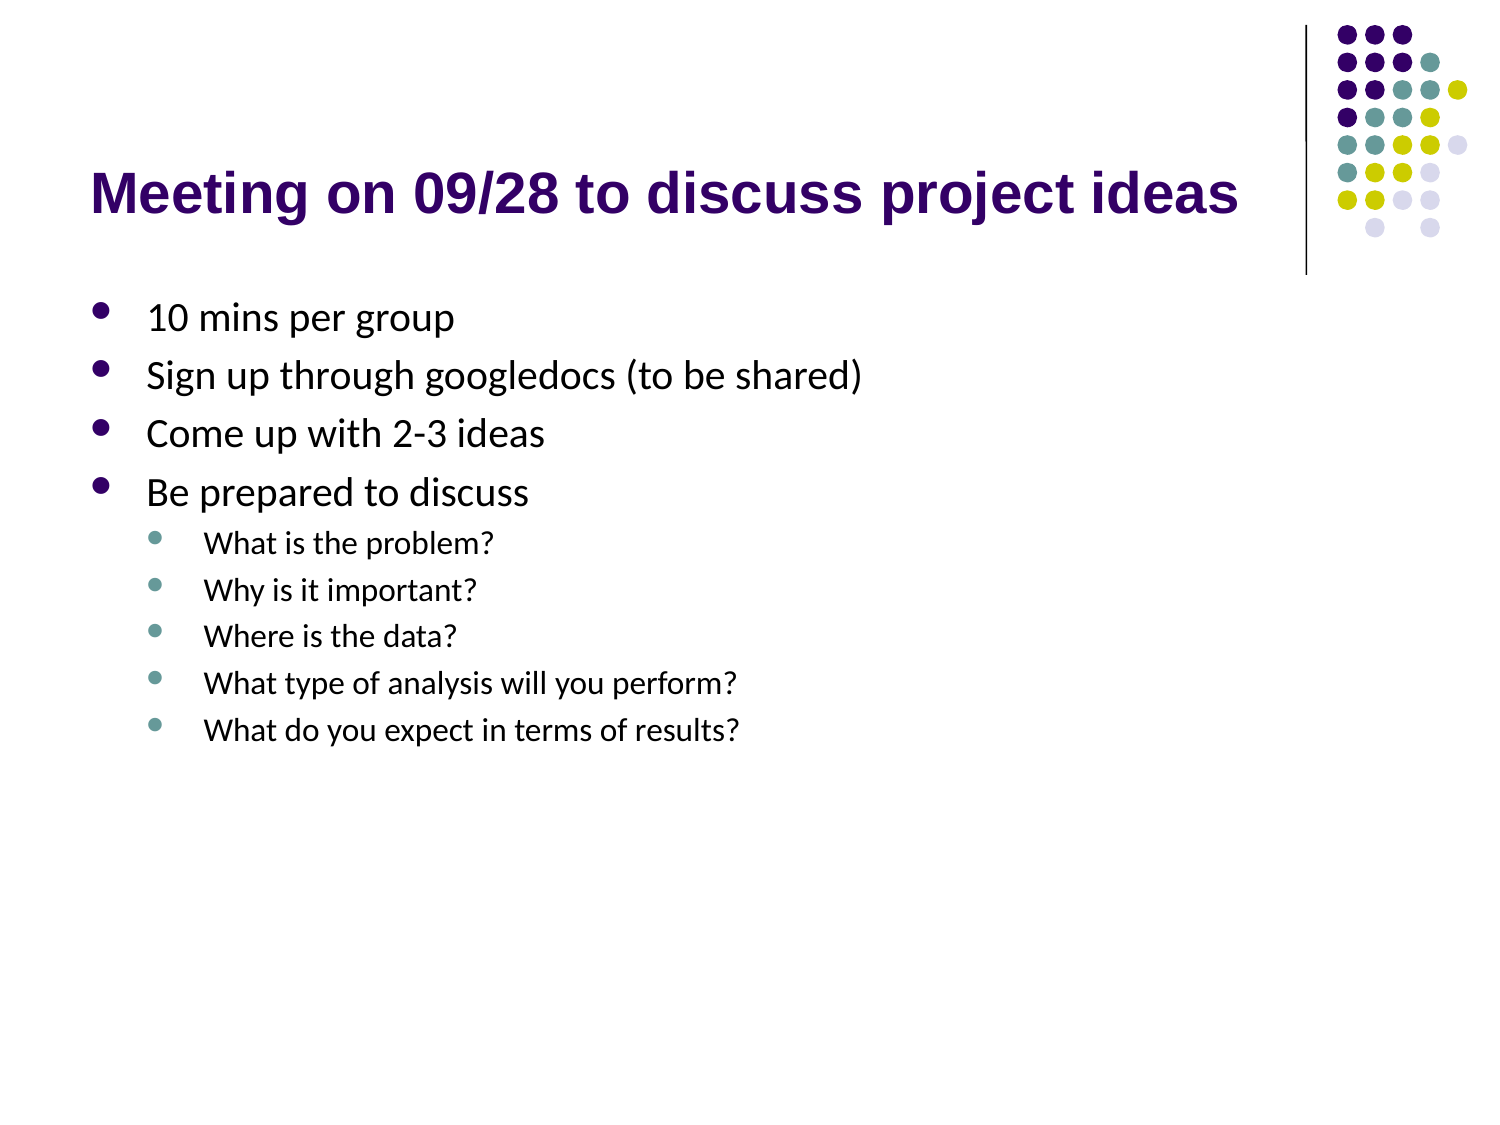

# Meeting on 09/28 to discuss project ideas
10 mins per group
Sign up through googledocs (to be shared)
Come up with 2-3 ideas
Be prepared to discuss
What is the problem?
Why is it important?
Where is the data?
What type of analysis will you perform?
What do you expect in terms of results?